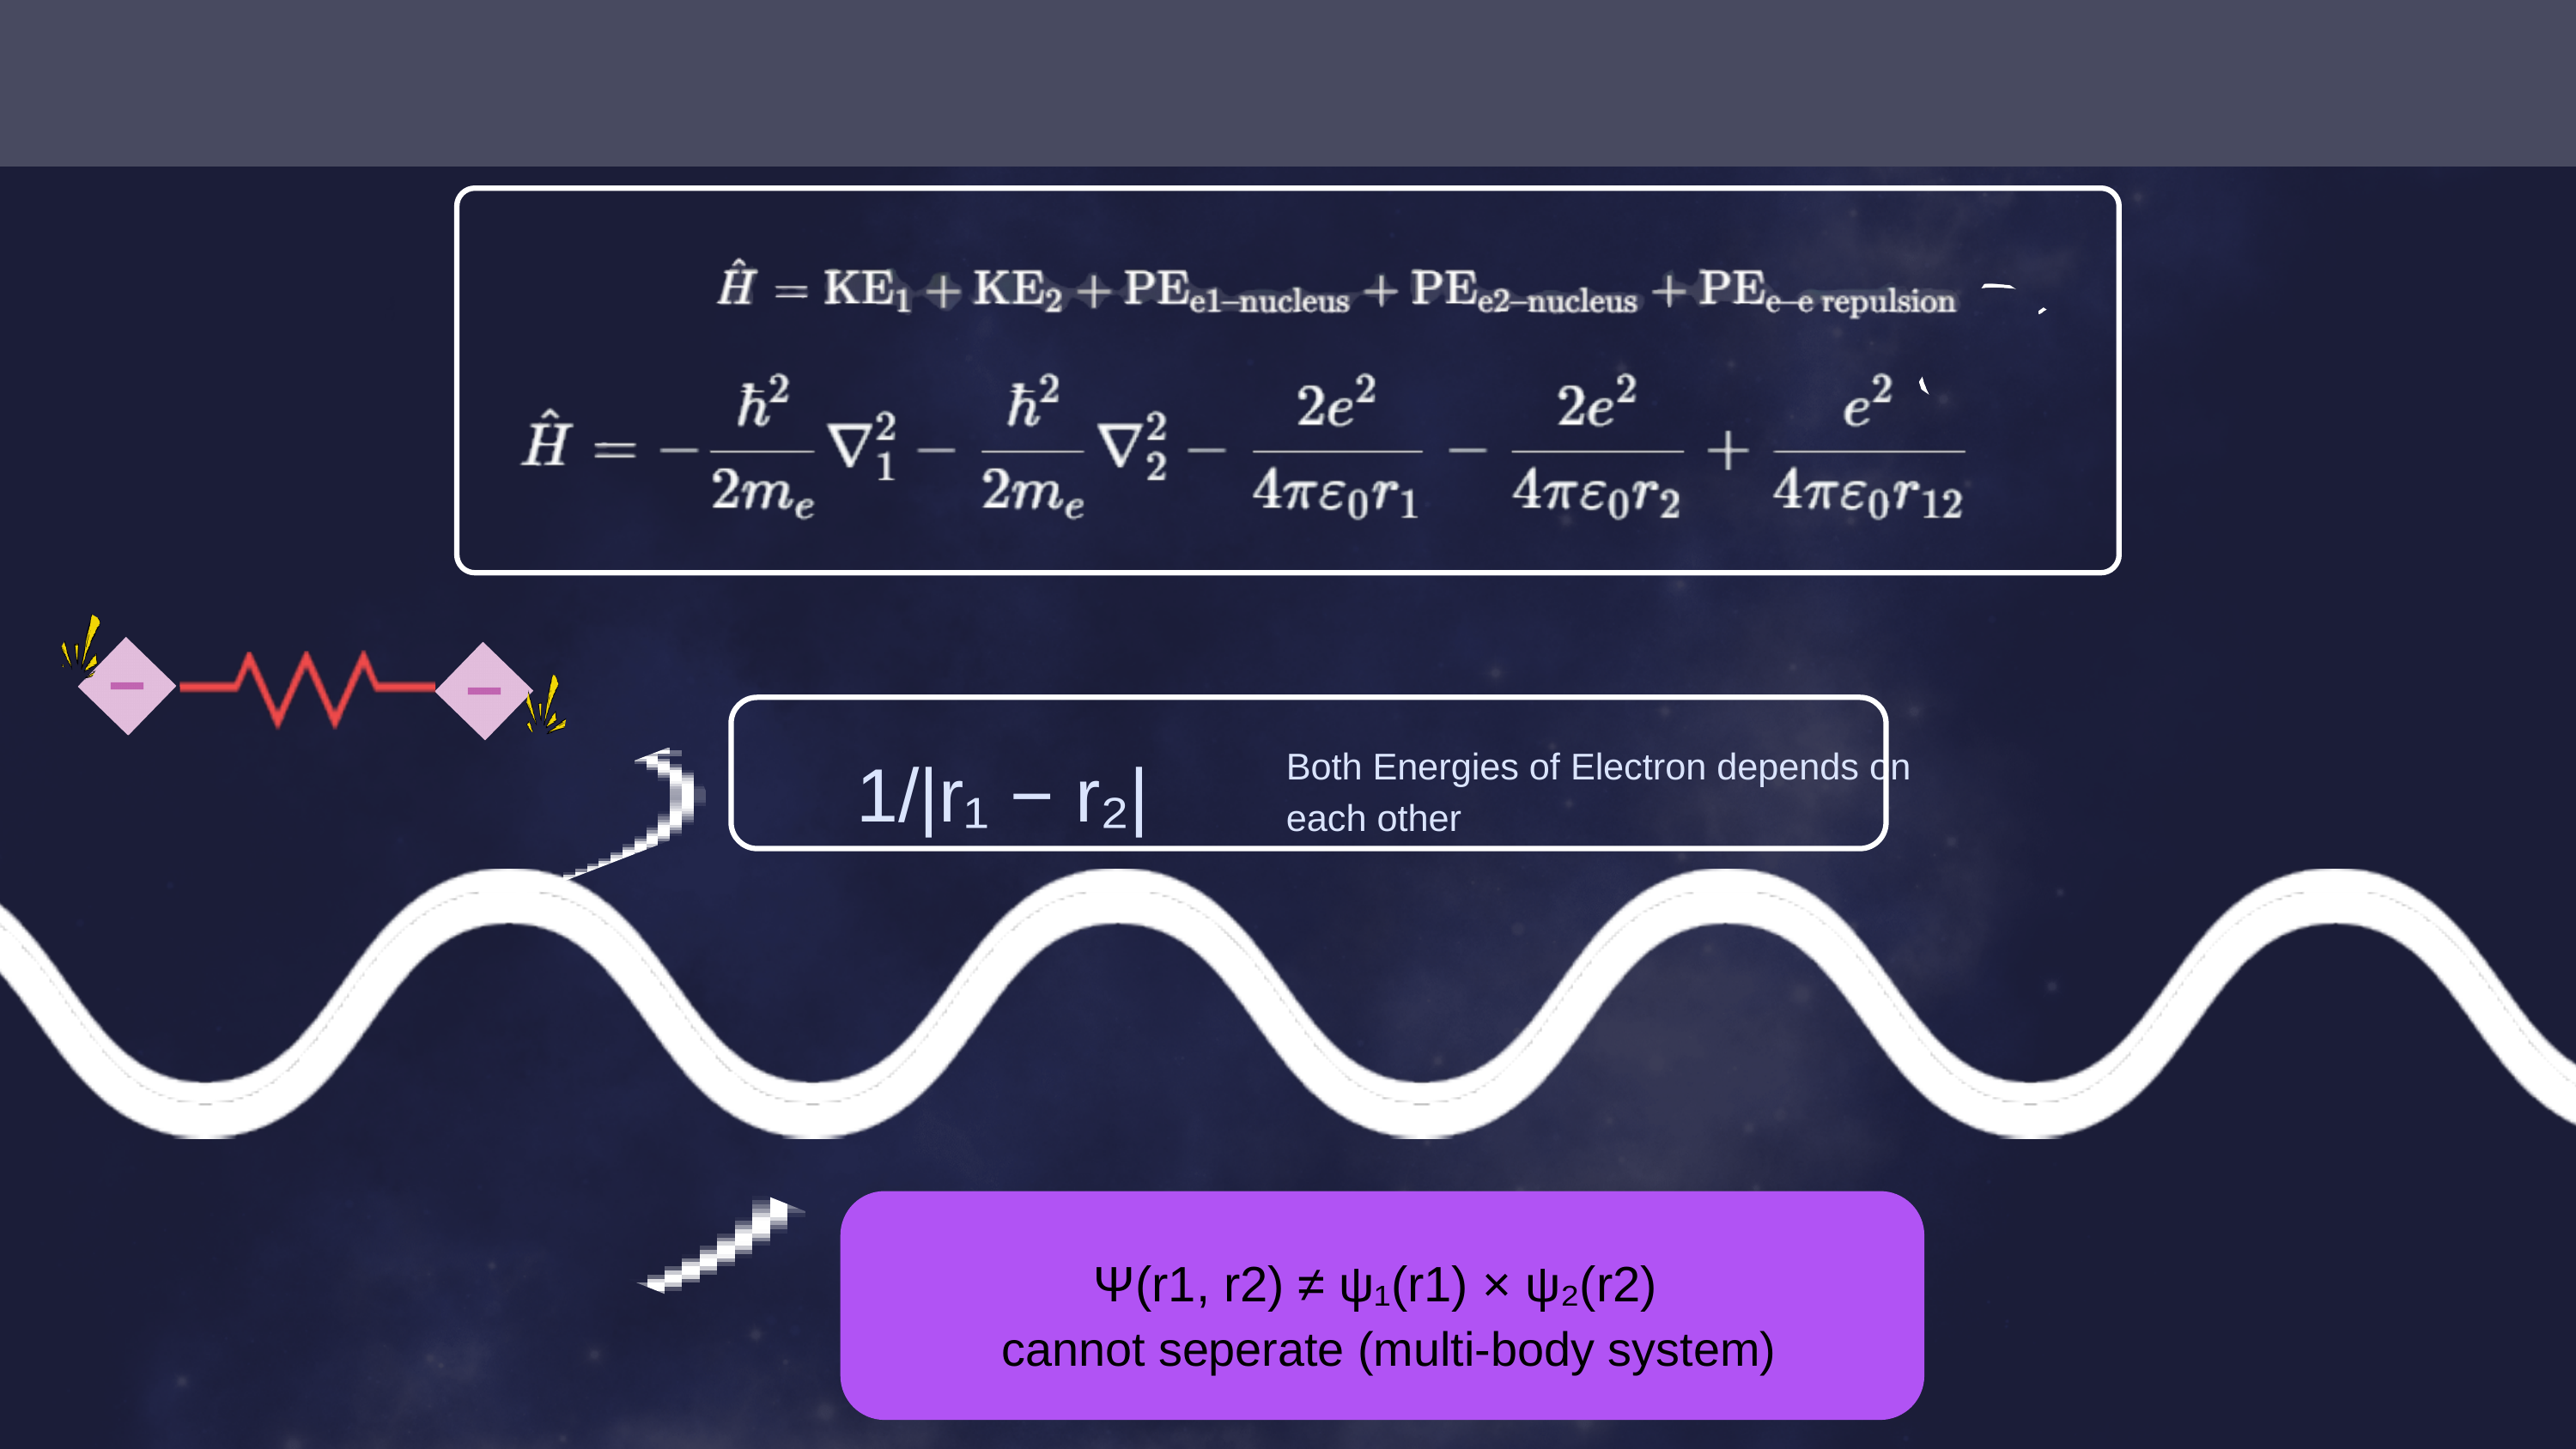

1/|r₁ − r₂|
Both Energies of Electron depends on each other

Ψ(r1, r2) ≠ ψ₁(r1) × ψ₂(r2)
cannot seperate (multi-body system)